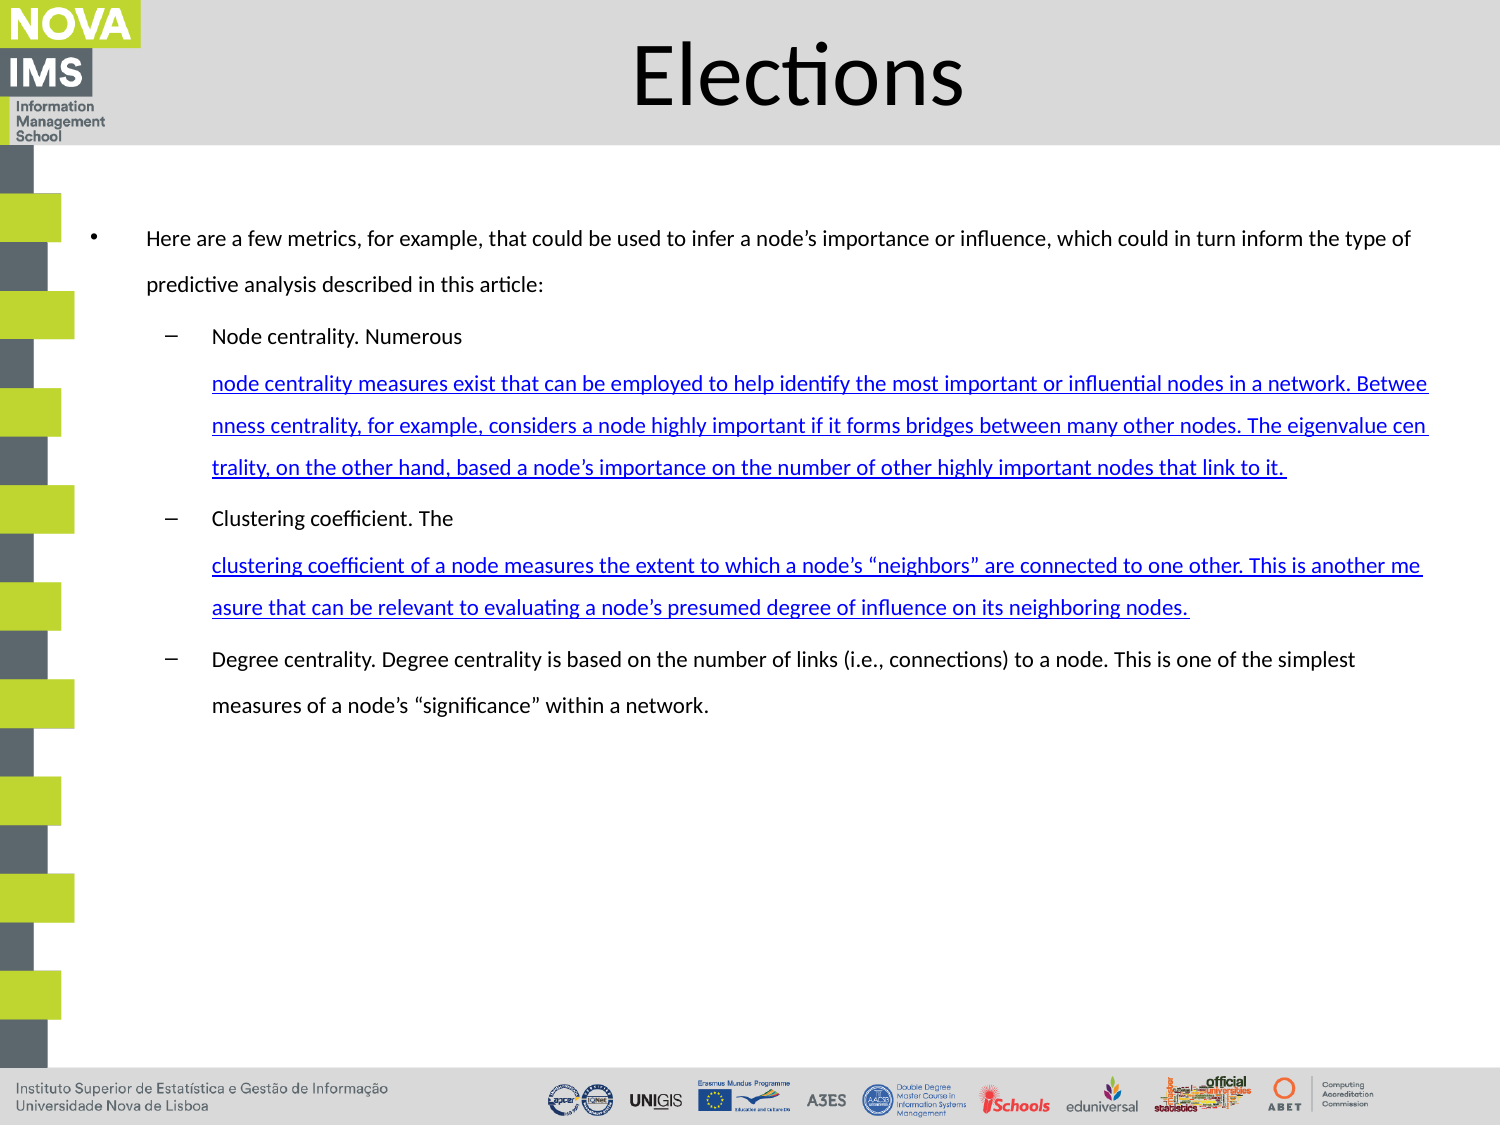

# Elections
Here are a few metrics, for example, that could be used to infer a node’s importance or influence, which could in turn inform the type of predictive analysis described in this article:
Node centrality. Numerous node centrality measures exist that can be employed to help identify the most important or influential nodes in a network. Betweenness centrality, for example, considers a node highly important if it forms bridges between many other nodes. The eigenvalue centrality, on the other hand, based a node’s importance on the number of other highly important nodes that link to it.
Clustering coefficient. The clustering coefficient of a node measures the extent to which a node’s “neighbors” are connected to one other. This is another measure that can be relevant to evaluating a node’s presumed degree of influence on its neighboring nodes.
Degree centrality. Degree centrality is based on the number of links (i.e., connections) to a node. This is one of the simplest measures of a node’s “significance” within a network.